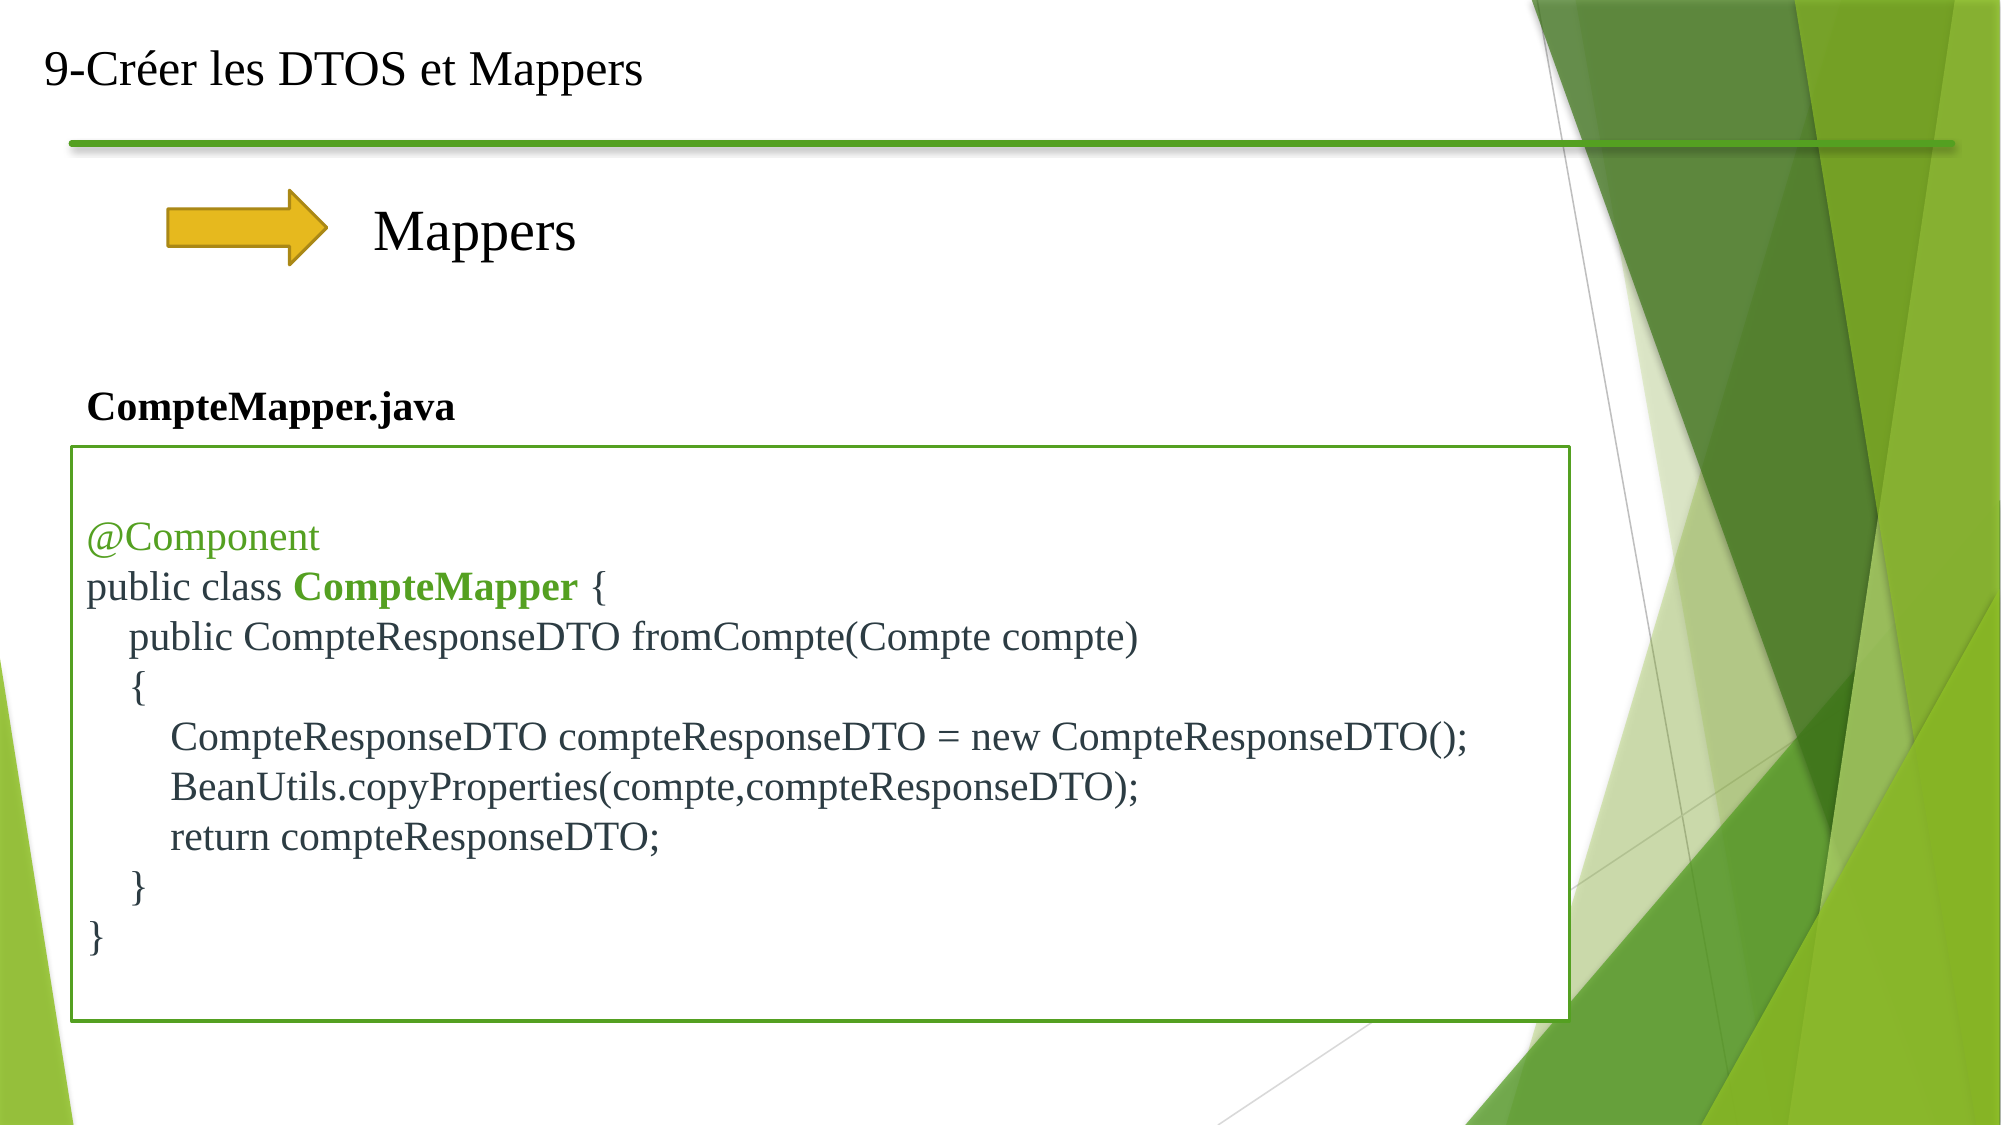

9-Créer les DTOS et Mappers
Mappers

CompteMapper.java
@Component
public class CompteMapper {
    public CompteResponseDTO fromCompte(Compte compte)
    {
        CompteResponseDTO compteResponseDTO = new CompteResponseDTO();
        BeanUtils.copyProperties(compte,compteResponseDTO);
        return compteResponseDTO;
    }
}